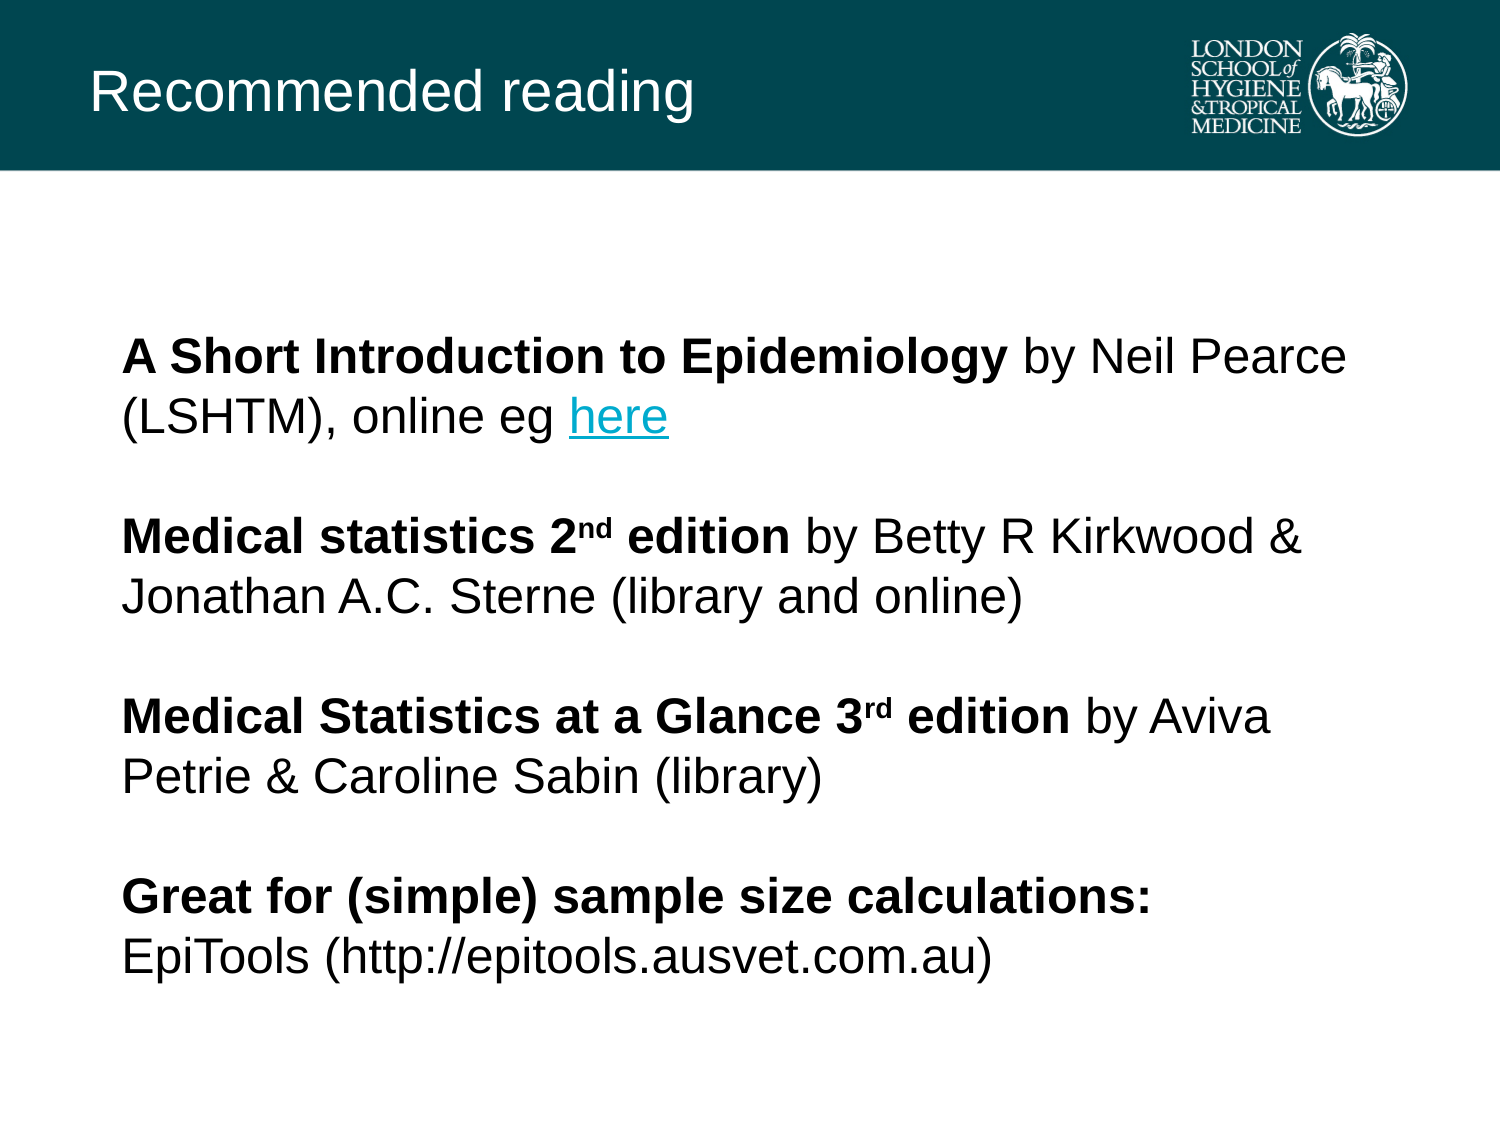

# Recommended reading

A Short Introduction to Epidemiology by Neil Pearce (LSHTM), online eg here

Medical statistics 2nd edition by Betty R Kirkwood & Jonathan A.C. Sterne (library and online)

Medical Statistics at a Glance 3rd edition by Aviva Petrie & Caroline Sabin (library)

Great for (simple) sample size calculations:
EpiTools (http://epitools.ausvet.com.au)